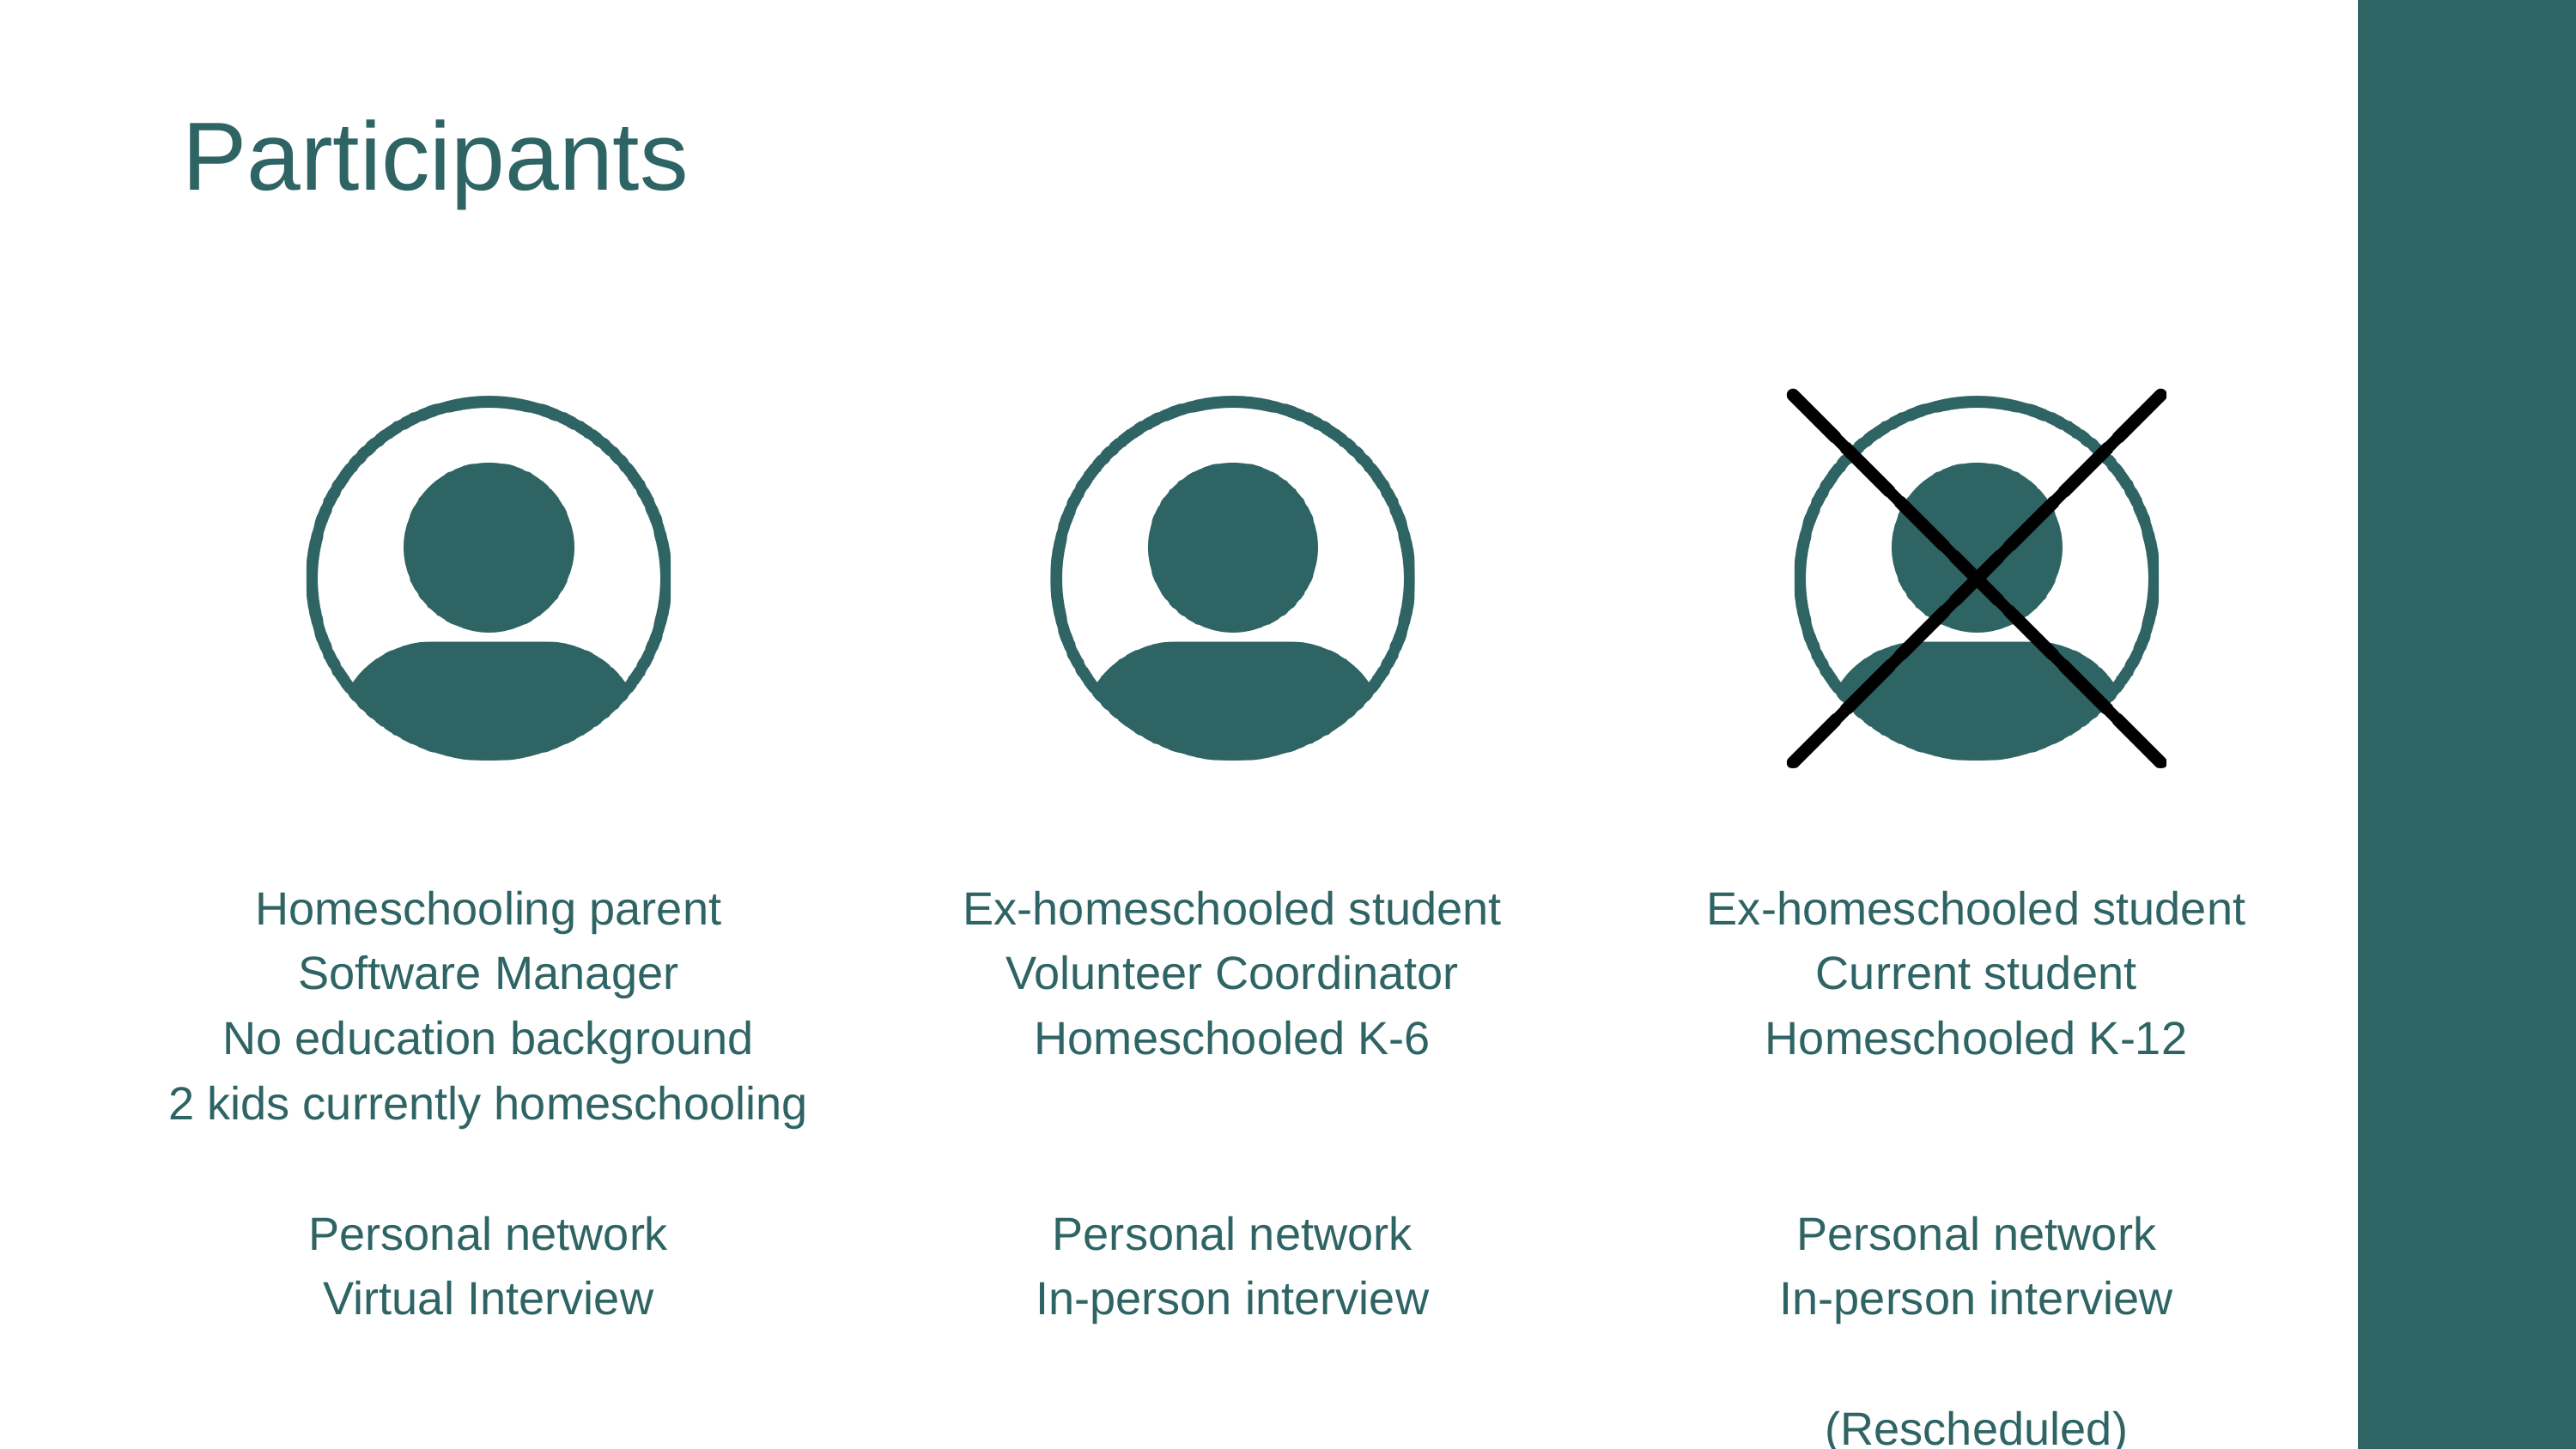

Participants

Homeschooling parent
Software Manager
No education background
2 kids currently homeschooling

Personal network
Virtual Interview

Ex-homeschooled student
Volunteer Coordinator
Homeschooled K-6

Personal network
In-person interview

Ex-homeschooled student
Current student
Homeschooled K-12

Personal network
In-person interview

(Rescheduled)